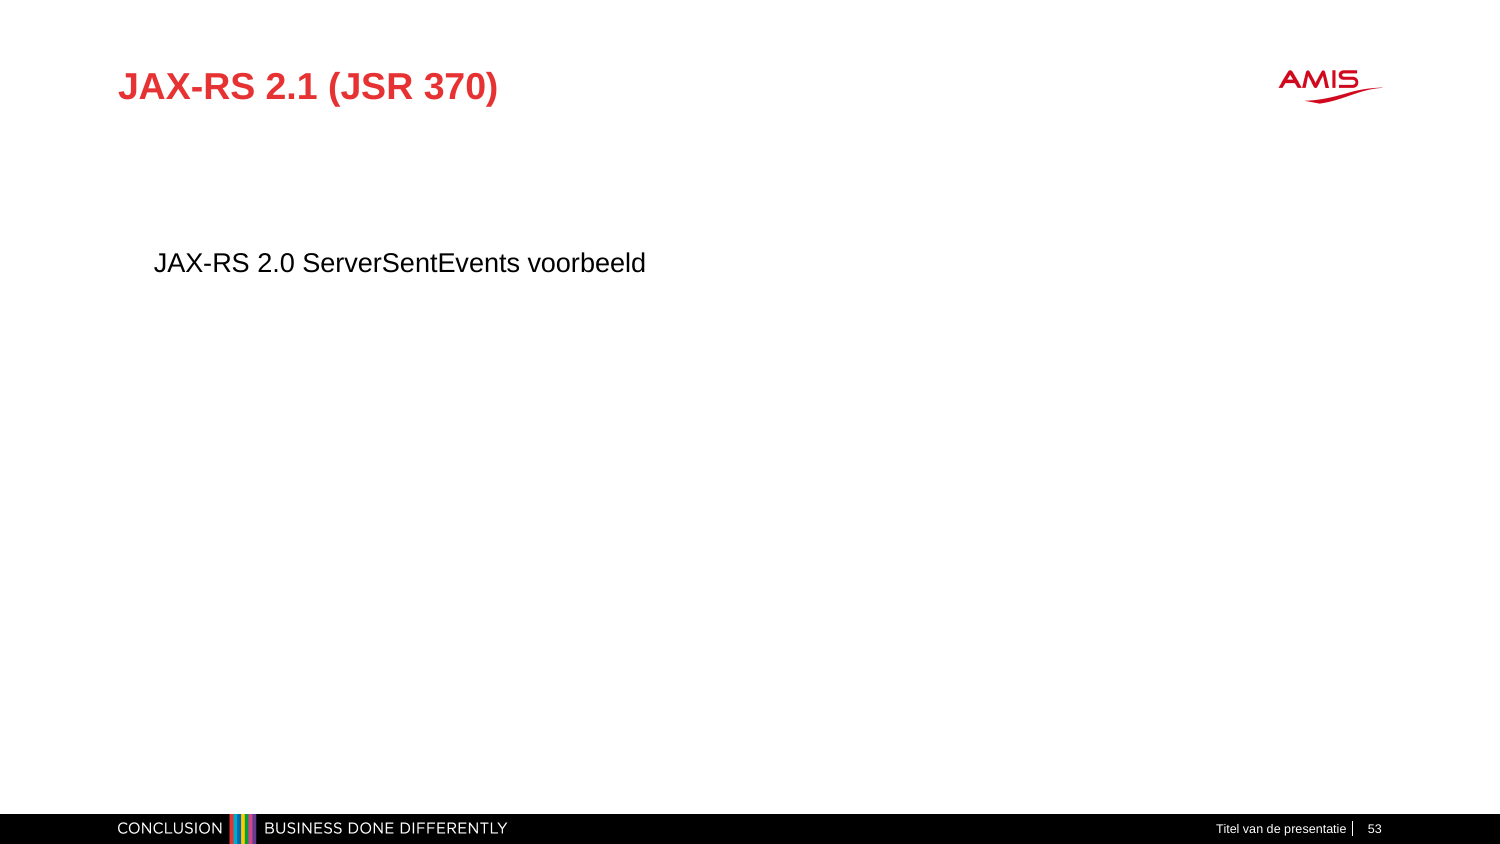

# JAX-RS 2.1 (JSR 370)
JAX-RS 2.0 ServerSentEvents voorbeeld

Titel van de presentatie
53